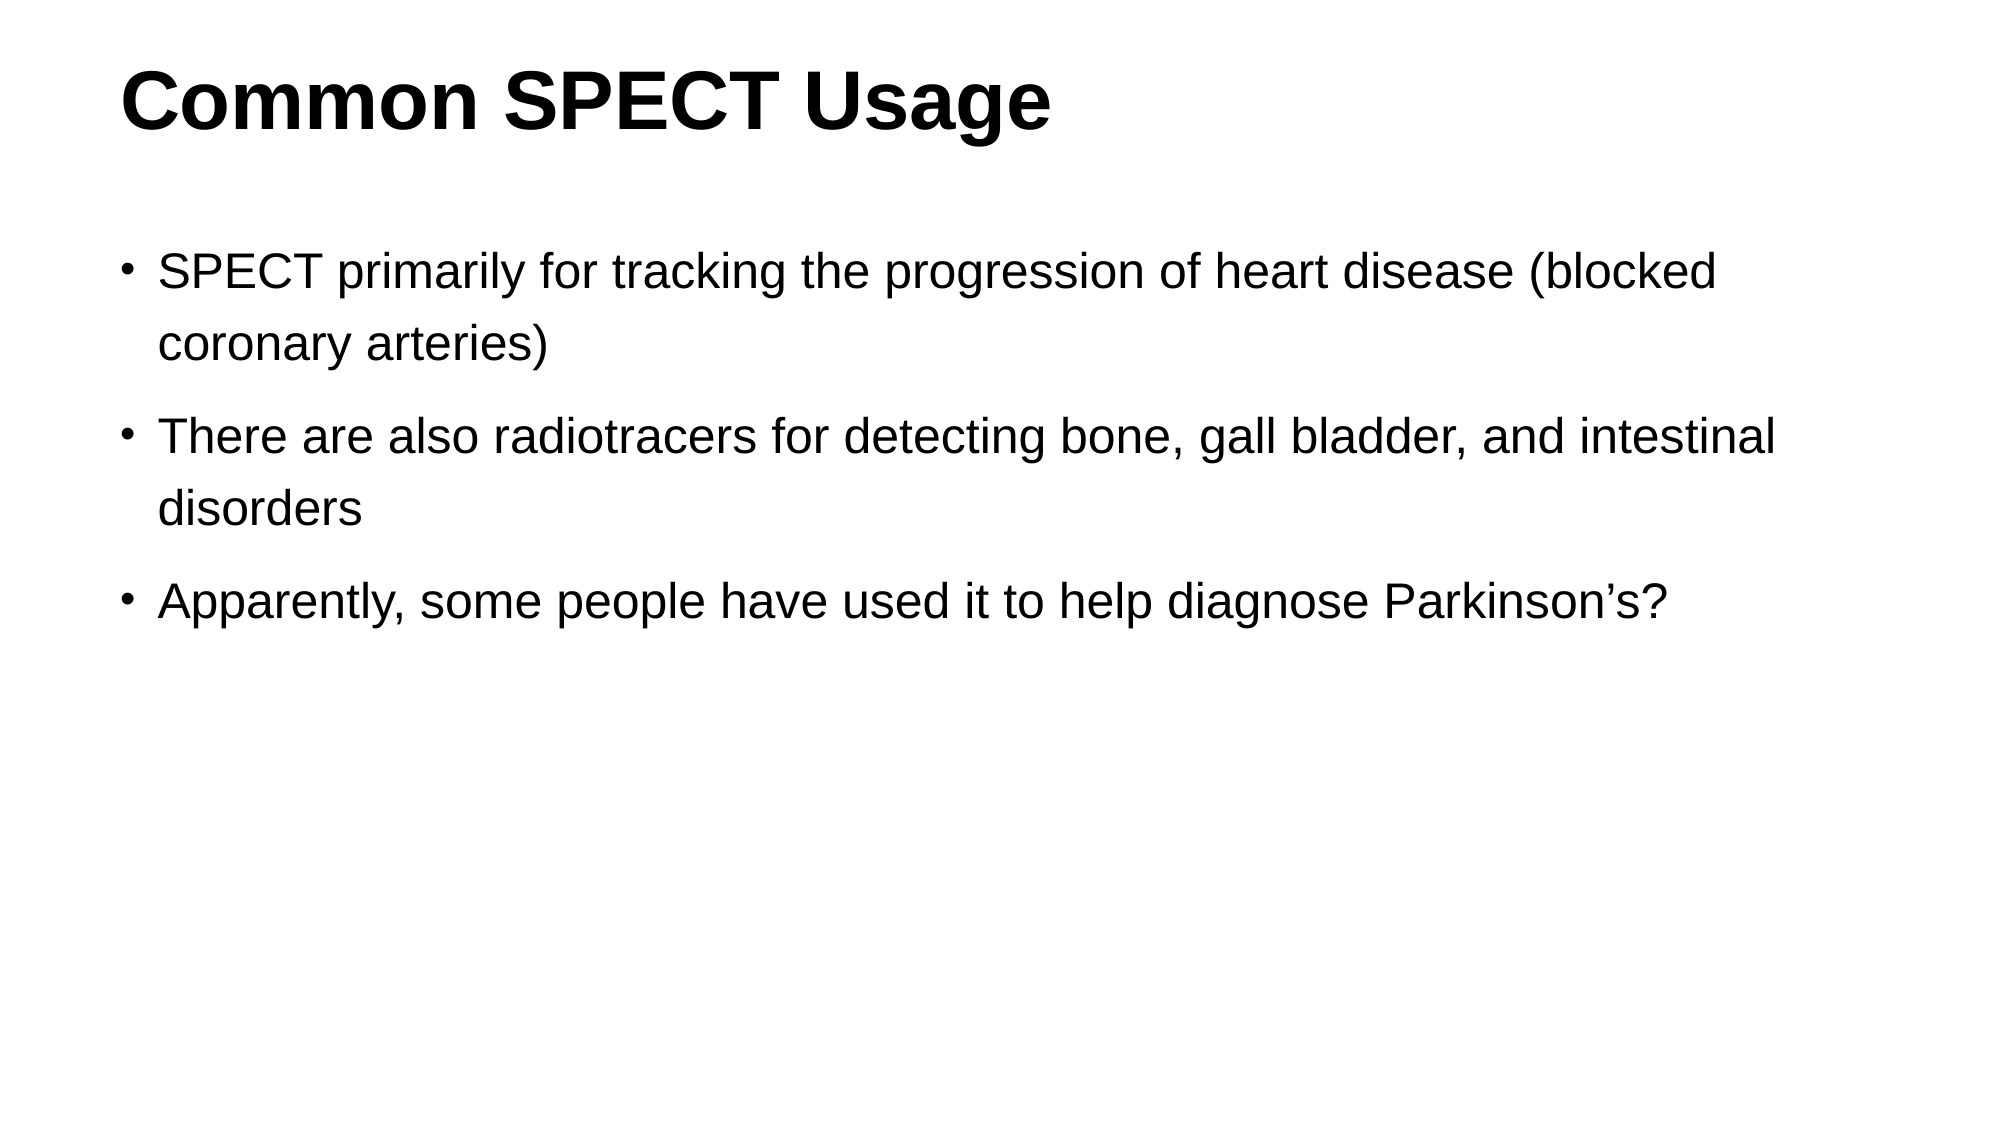

# Common SPECT Usage
SPECT primarily for tracking the progression of heart disease (blocked coronary arteries)
There are also radiotracers for detecting bone, gall bladder, and intestinal disorders
Apparently, some people have used it to help diagnose Parkinson’s?